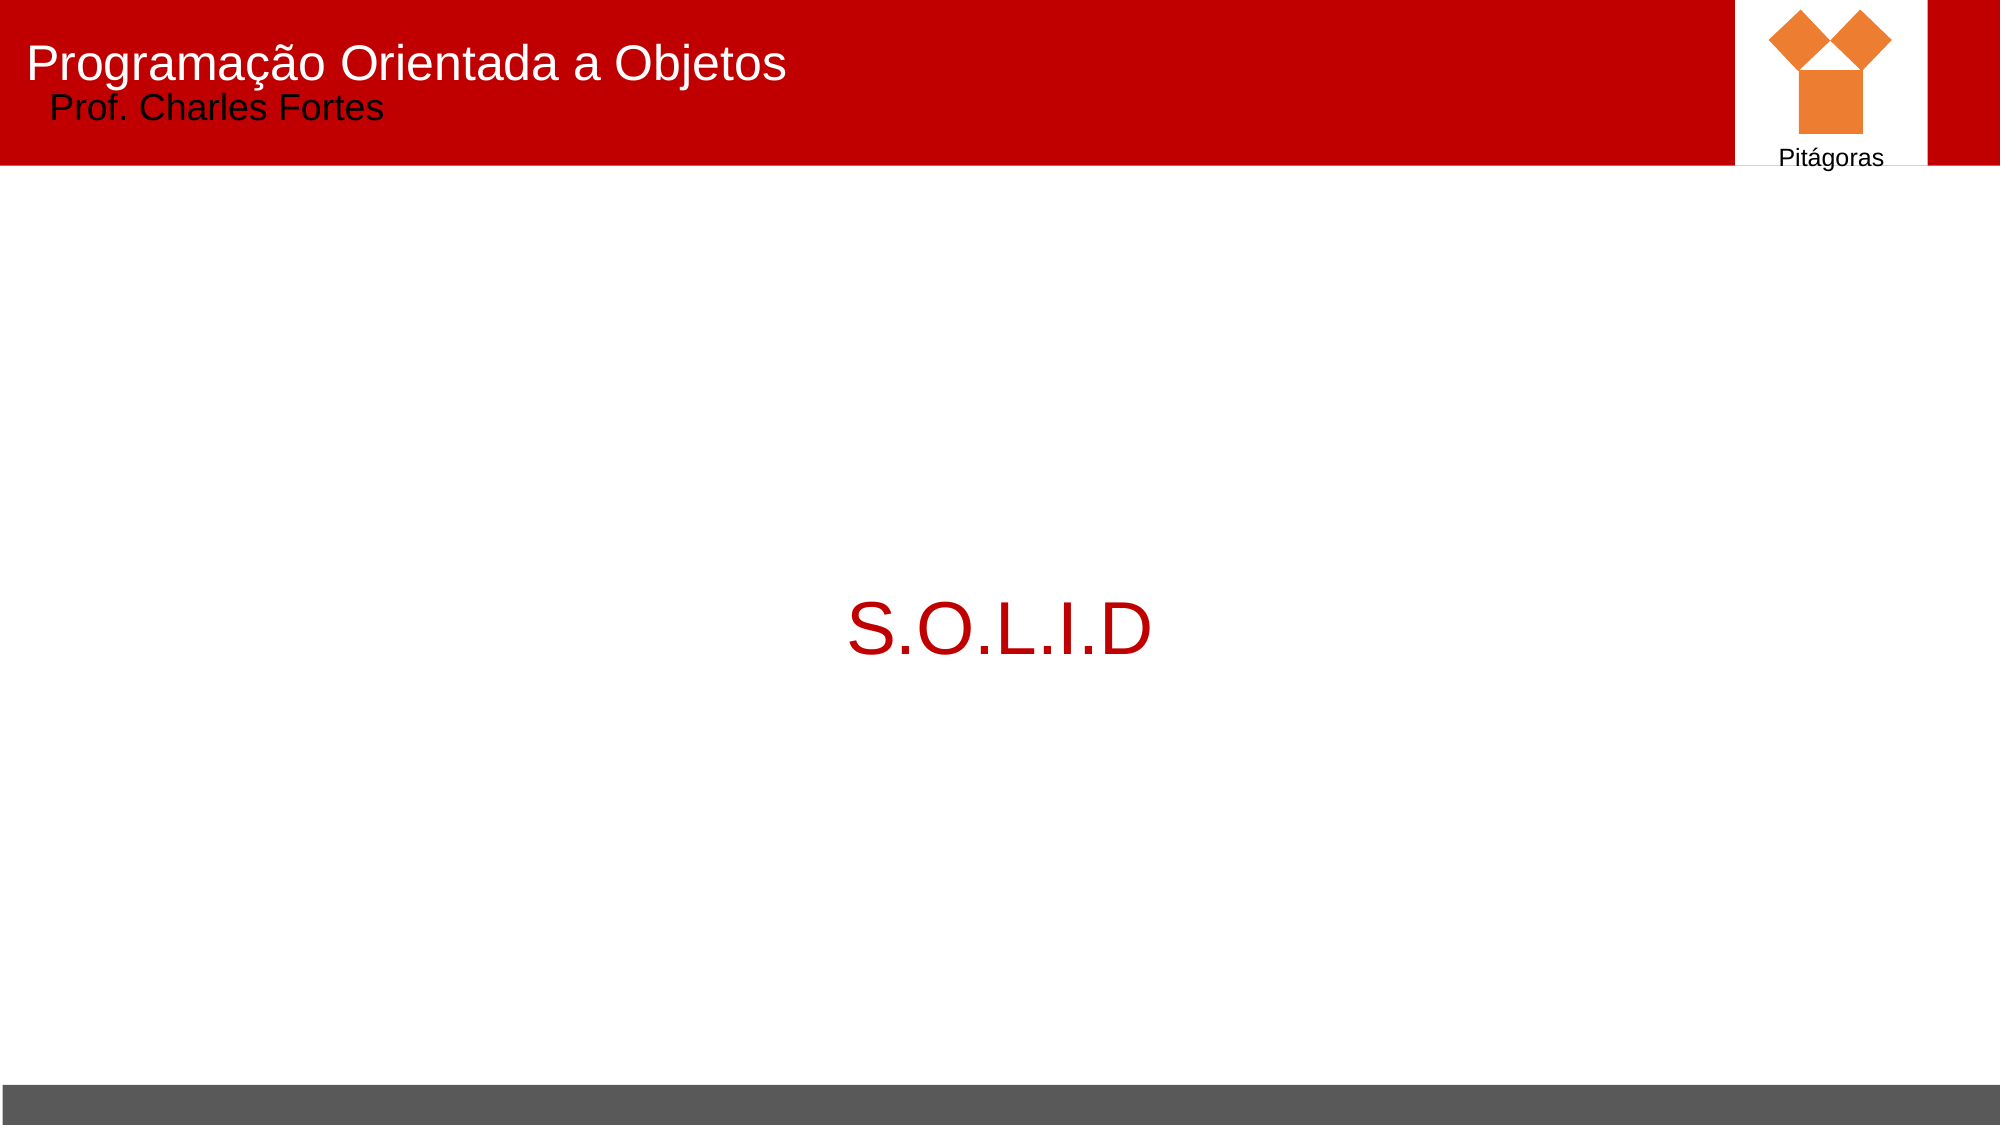

Pitágoras
Programação Orientada a Objetos
Prof. Charles Fortes
S.O.L.I.D